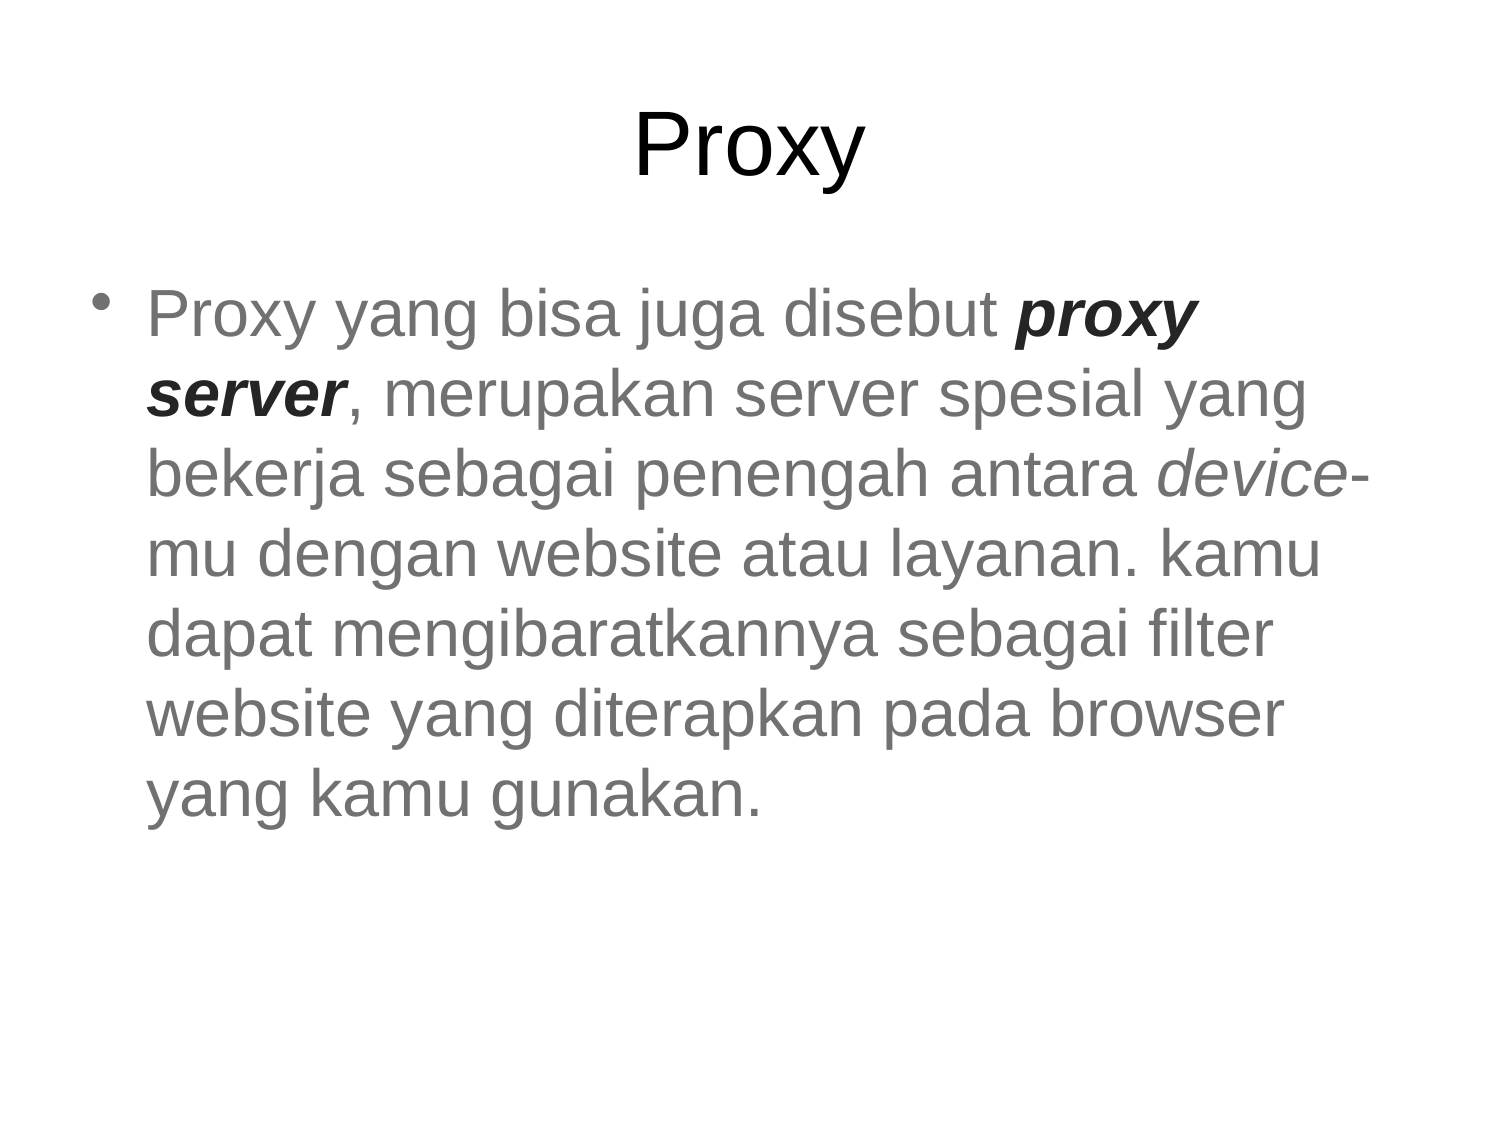

# Proxy
Proxy yang bisa juga disebut proxy server, merupakan server spesial yang bekerja sebagai penengah antara device-mu dengan website atau layanan. kamu dapat mengibaratkannya sebagai filter website yang diterapkan pada browser yang kamu gunakan.